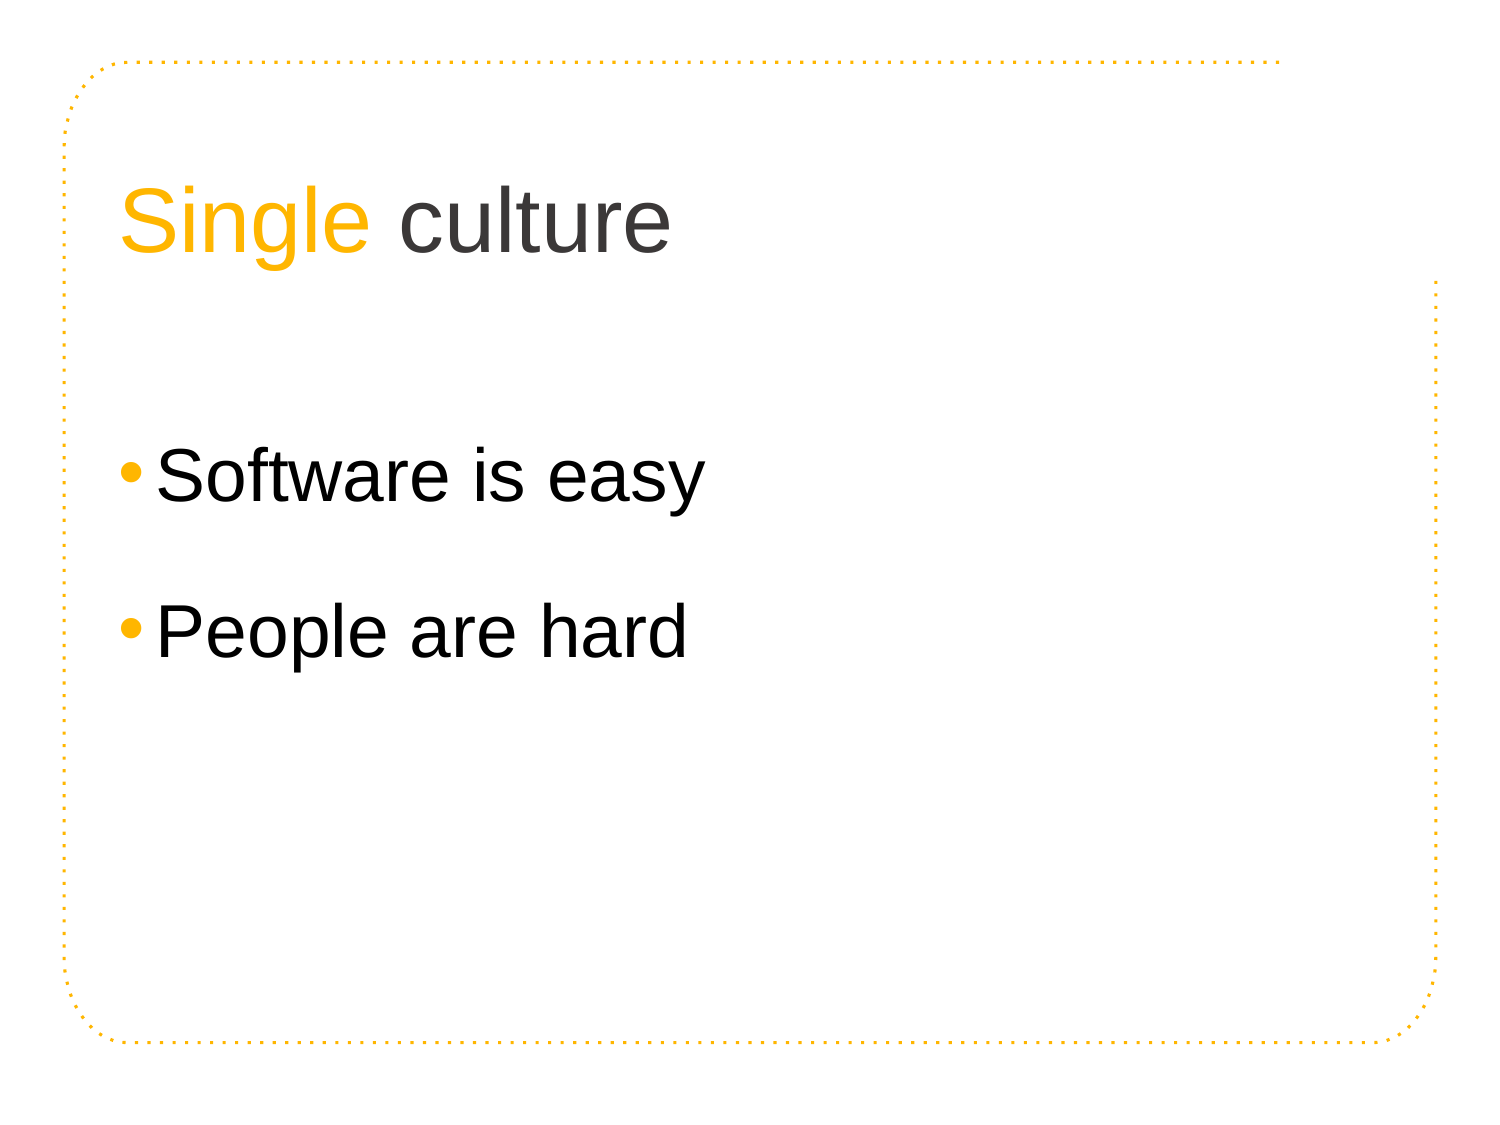

# Single culture
Software is easy
People are hard